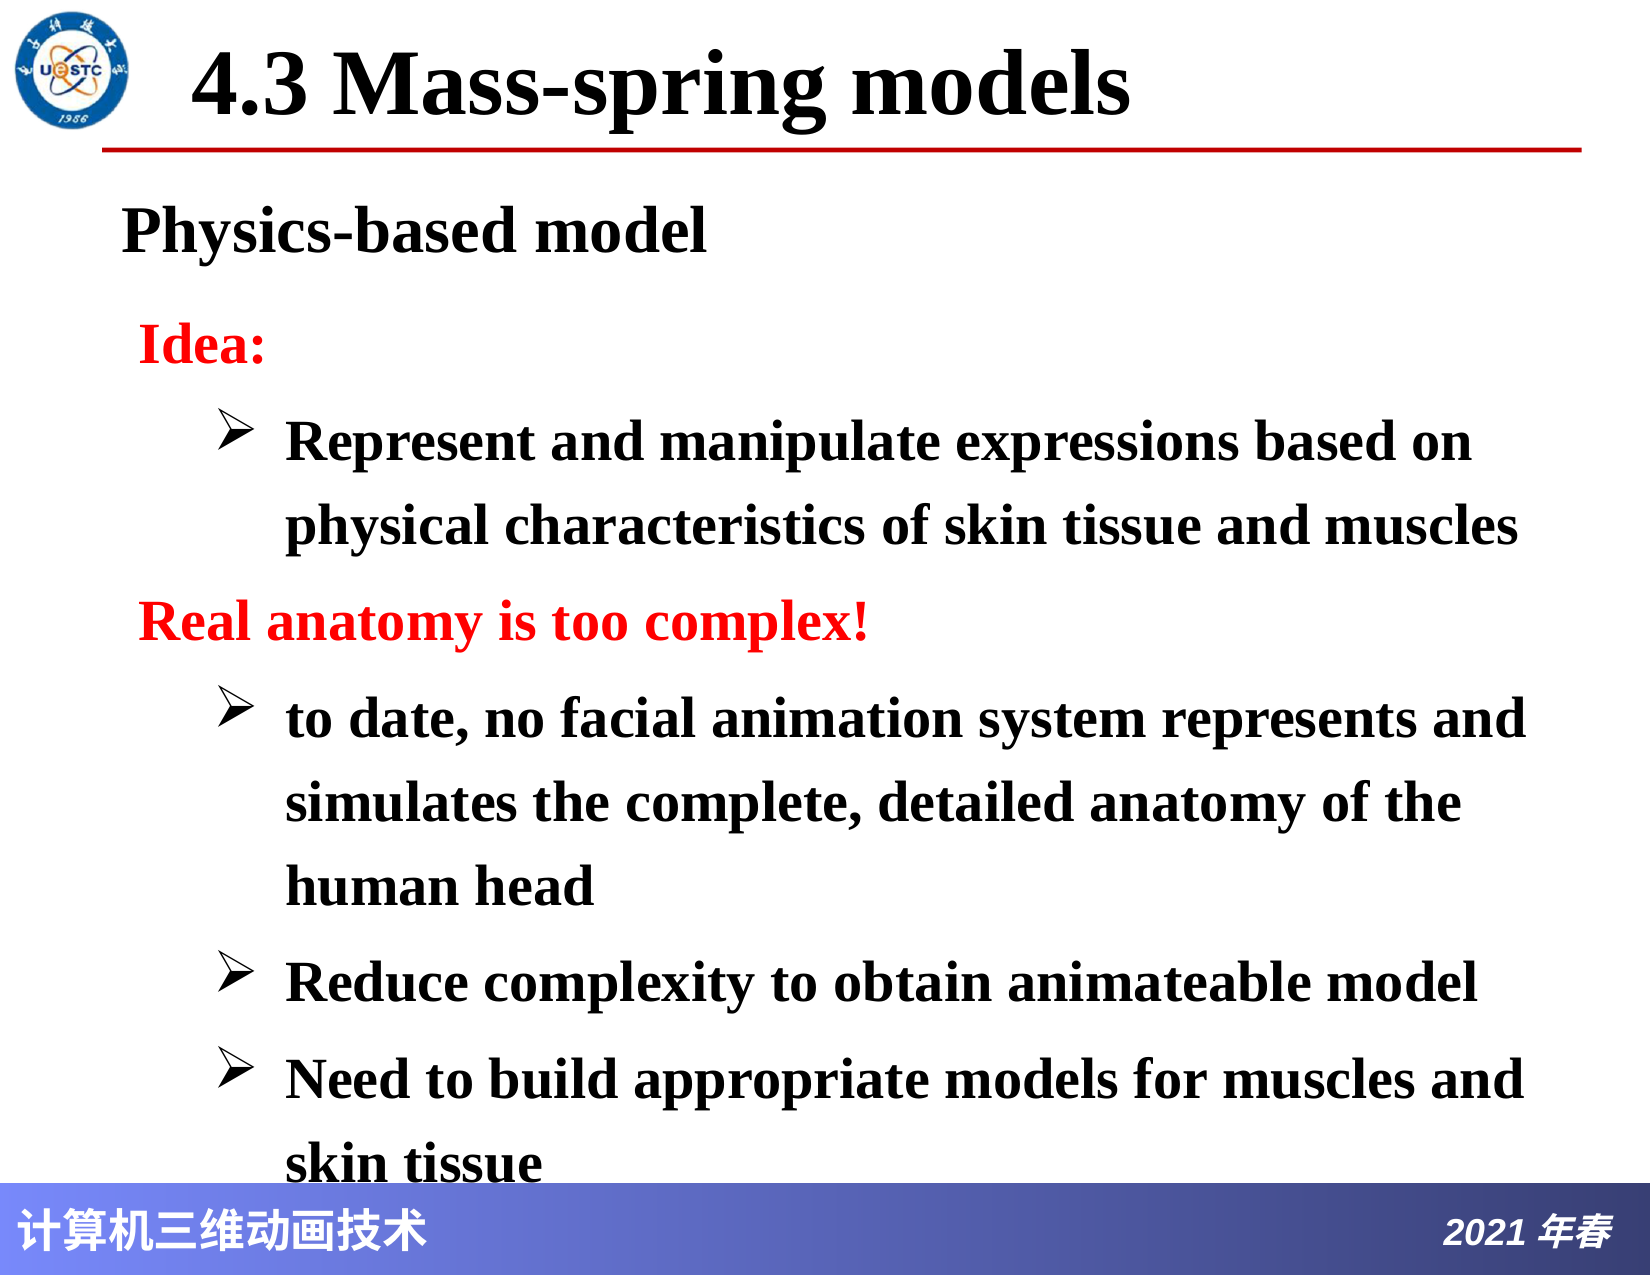

4.3 Mass-spring models
# Physics-based model
Idea:
Represent and manipulate expressions based on physical characteristics of skin tissue and muscles
Real anatomy is too complex!
to date, no facial animation system represents and simulates the complete, detailed anatomy of the human head
Reduce complexity to obtain animateable model
Need to build appropriate models for muscles and skin tissue